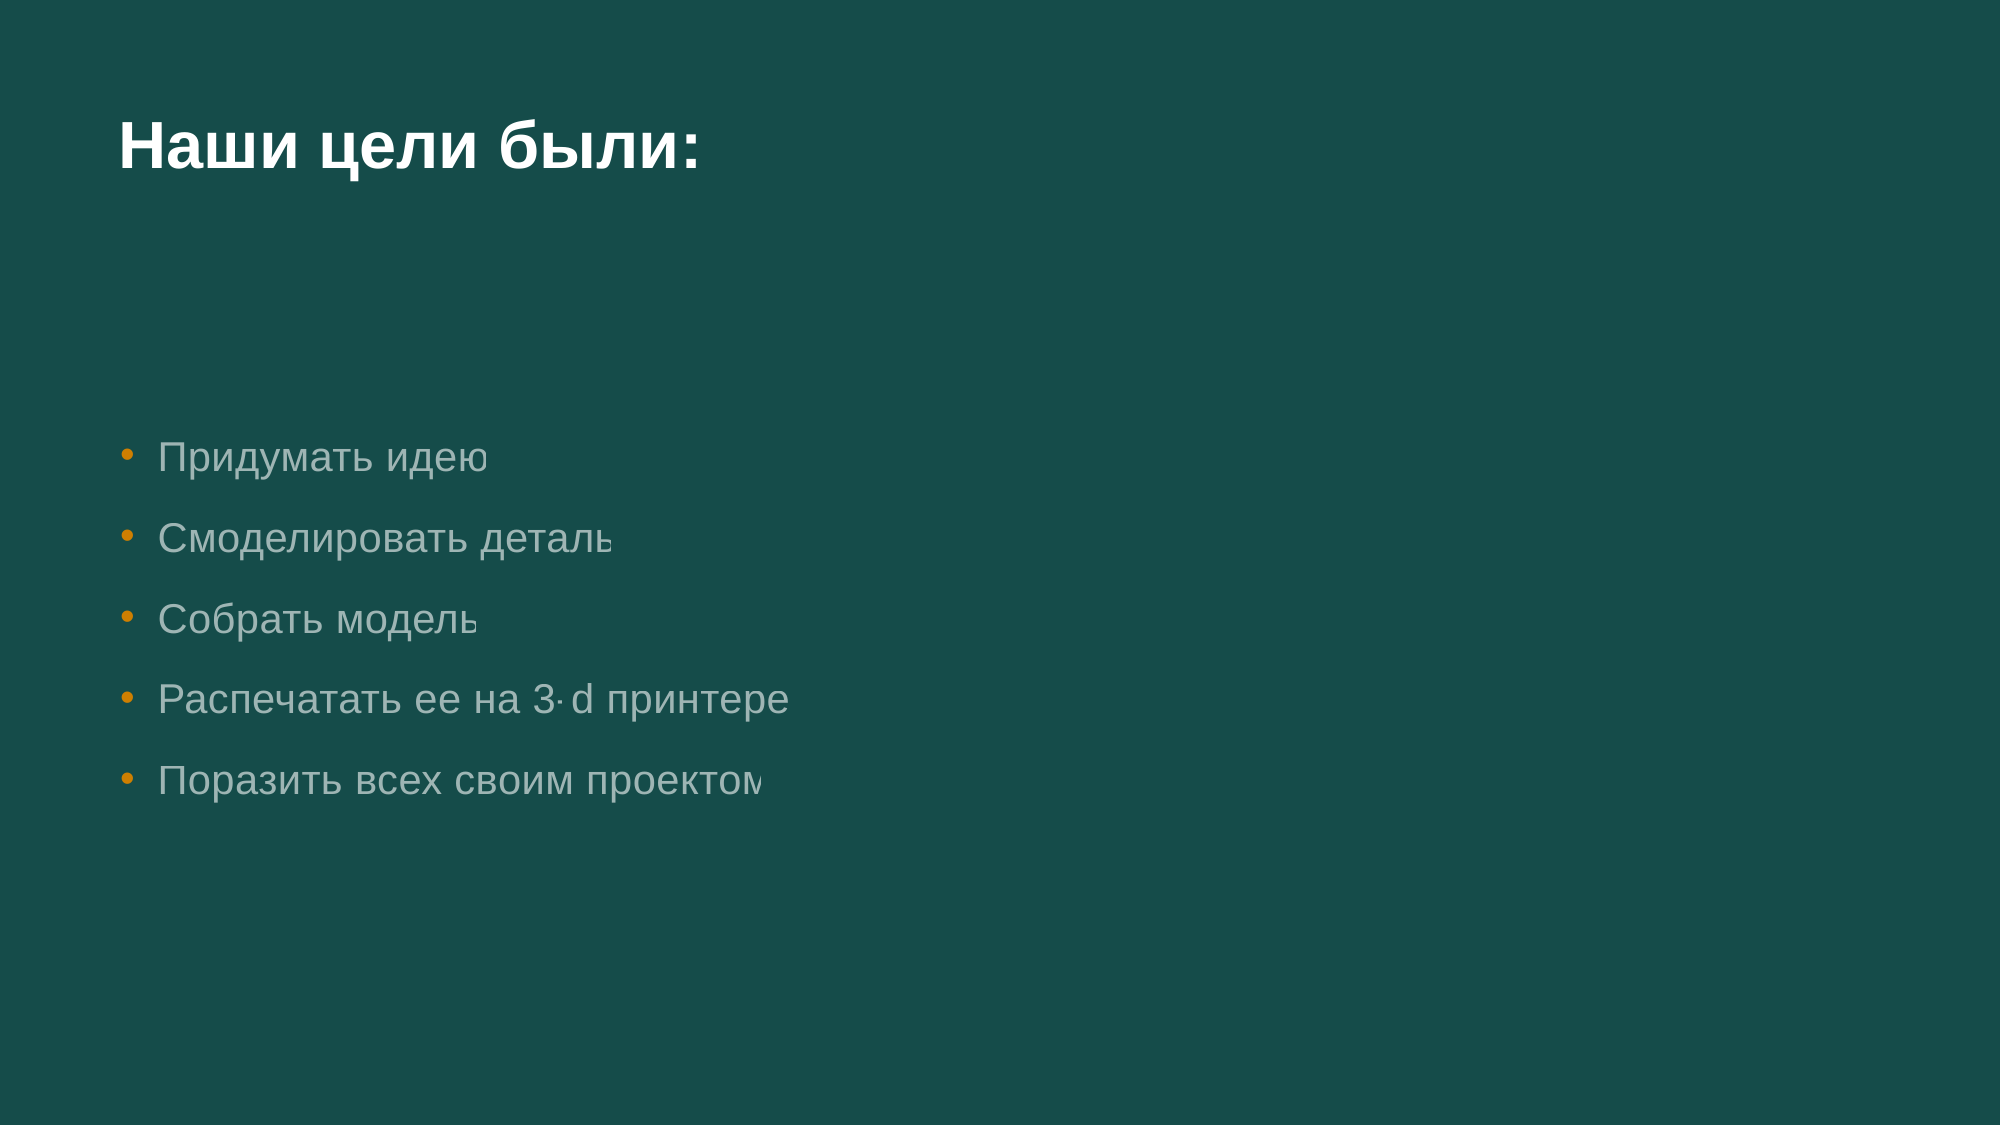

# Наши цели были:
Придумать идею
Смоделировать деталь
Собрать модель
Распечатать ее на 3-d принтере
Поразить всех своим проектом